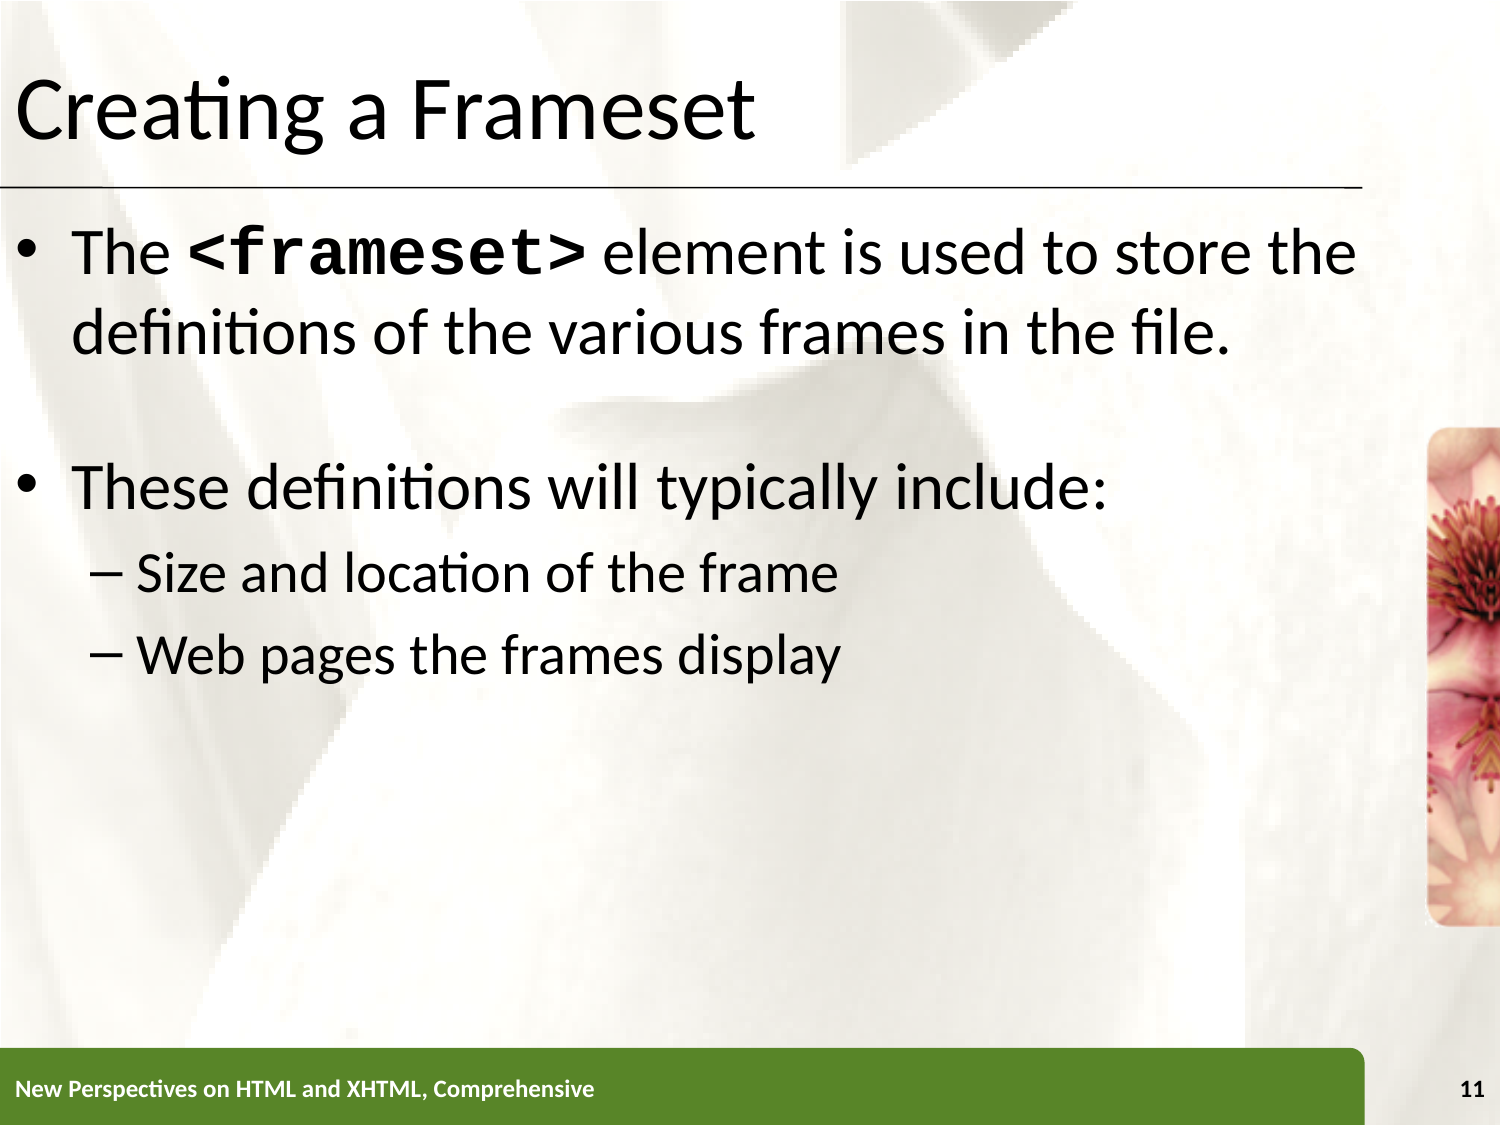

# Creating a Frameset
The <frameset> element is used to store the definitions of the various frames in the file.
These definitions will typically include:
Size and location of the frame
Web pages the frames display
New Perspectives on HTML and XHTML, Comprehensive
11